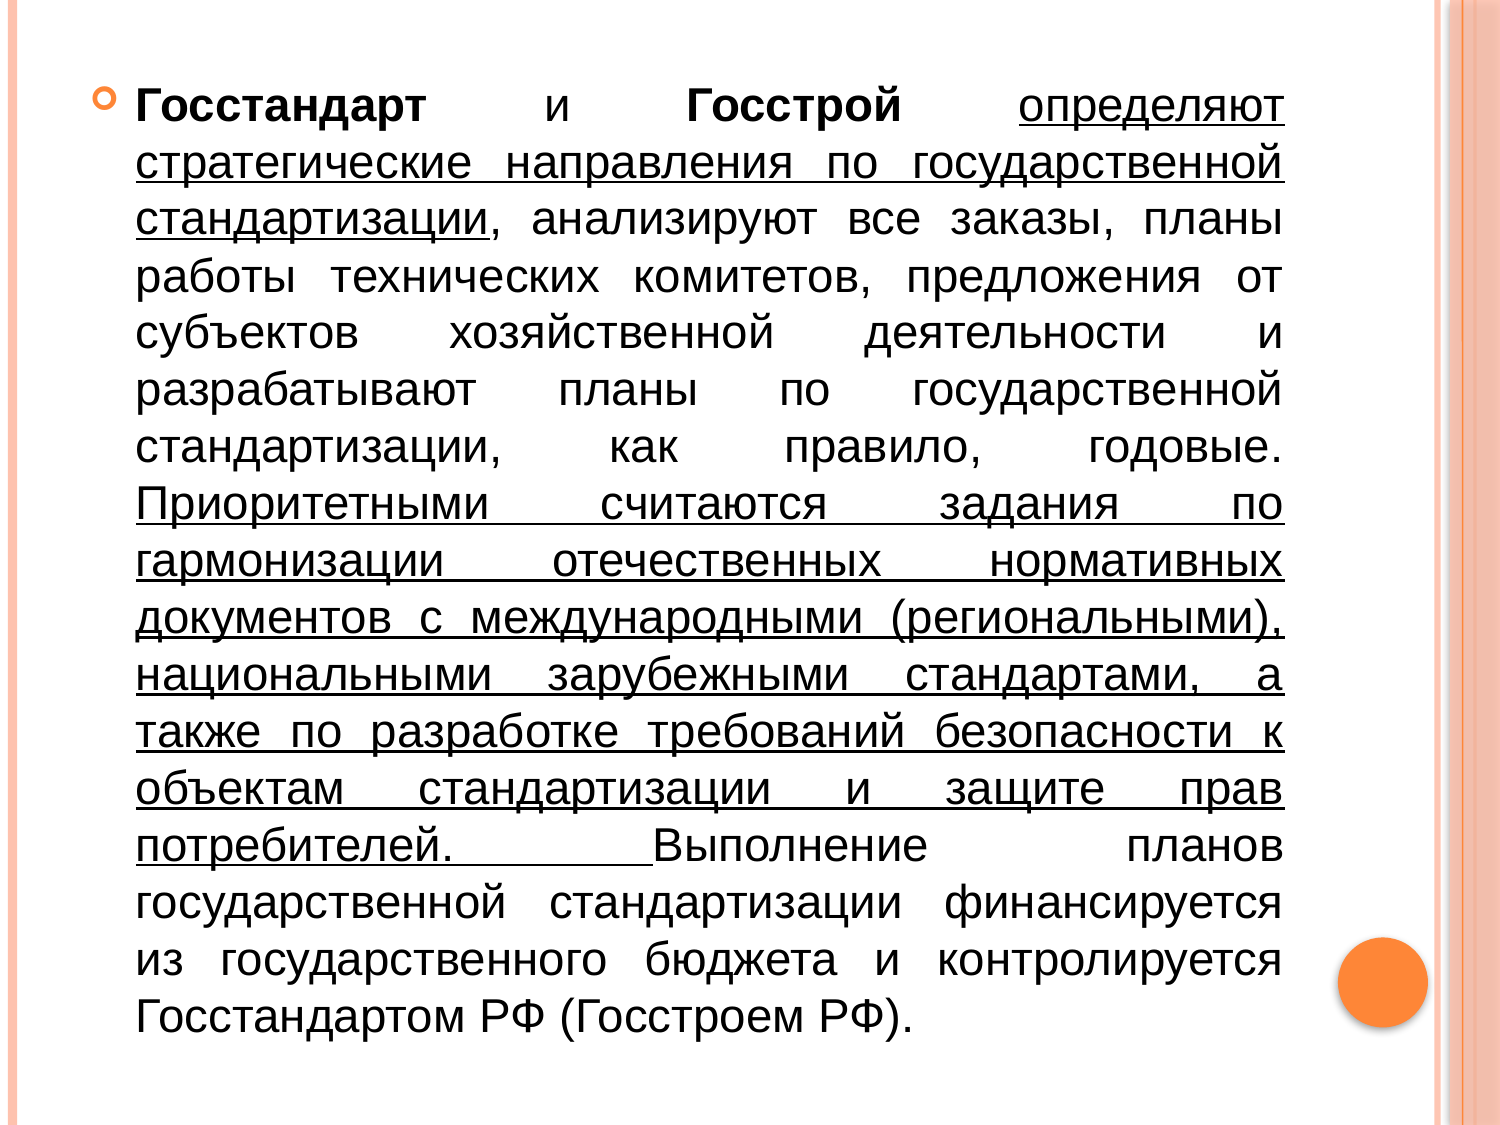

#
Госстандарт и Госстрой определяют стратегические направления по государственной стандартизации, анализируют все заказы, планы работы технических комитетов, предложения от субъектов хозяйственной деятельности и разрабатывают планы по государственной стандартизации, как правило, годовые. Приоритетными считаются задания по гармонизации отечественных нормативных документов с международными (региональными), национальными зарубежными стандартами, а также по разработке требований безопасности к объектам стандартизации и защите прав потребителей. Выполнение планов государственной стандартизации финансируется из государственного бюджета и контролируется Госстандартом РФ (Госстроем РФ).